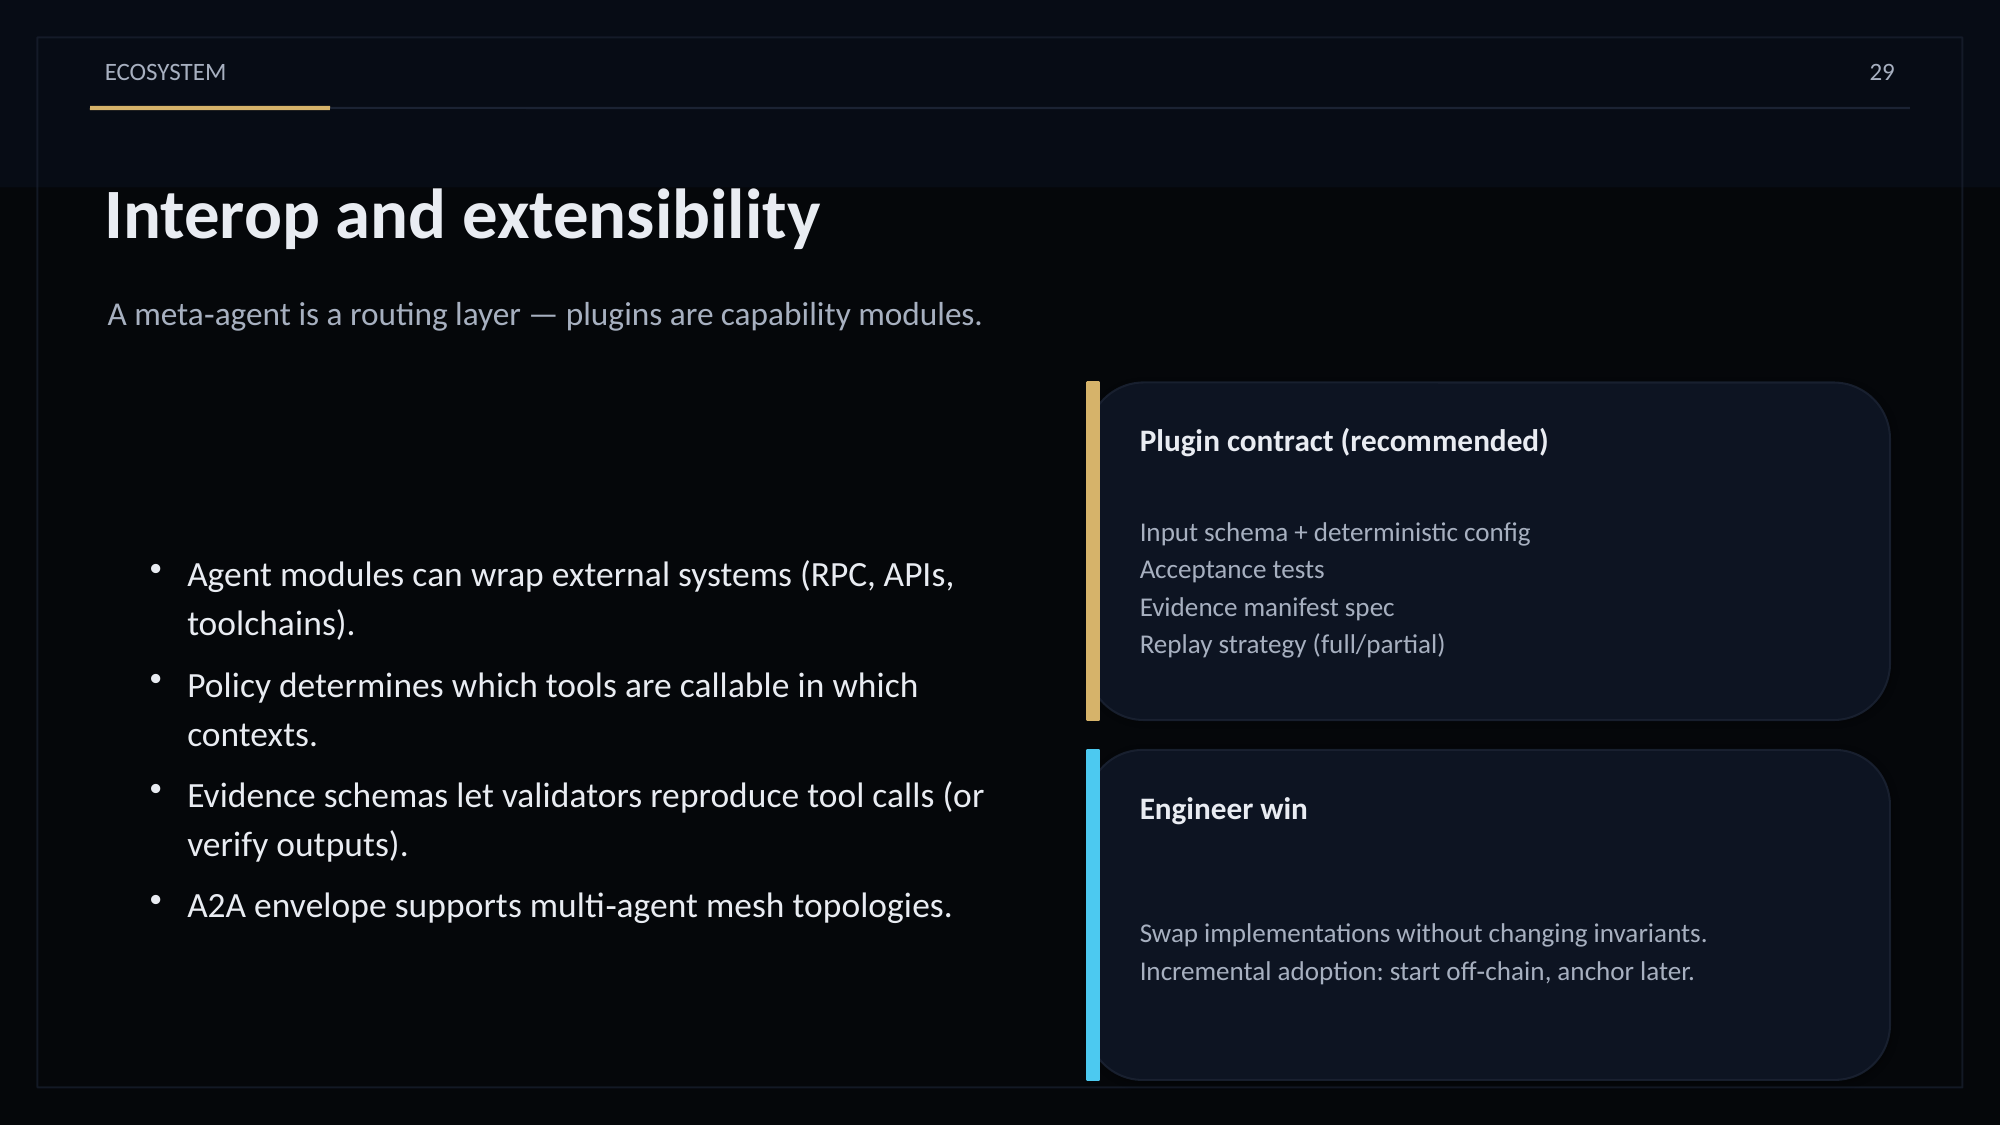

ECOSYSTEM
29

Interop and extensibility
A meta‑agent is a routing layer — plugins are capability modules.
Agent modules can wrap external systems (RPC, APIs, toolchains).
Policy determines which tools are callable in which contexts.
Evidence schemas let validators reproduce tool calls (or verify outputs).
A2A envelope supports multi‑agent mesh topologies.

Plugin contract (recommended)
Input schema + deterministic config
Acceptance tests
Evidence manifest spec
Replay strategy (full/partial)

Engineer win
Swap implementations without changing invariants.
Incremental adoption: start off‑chain, anchor later.